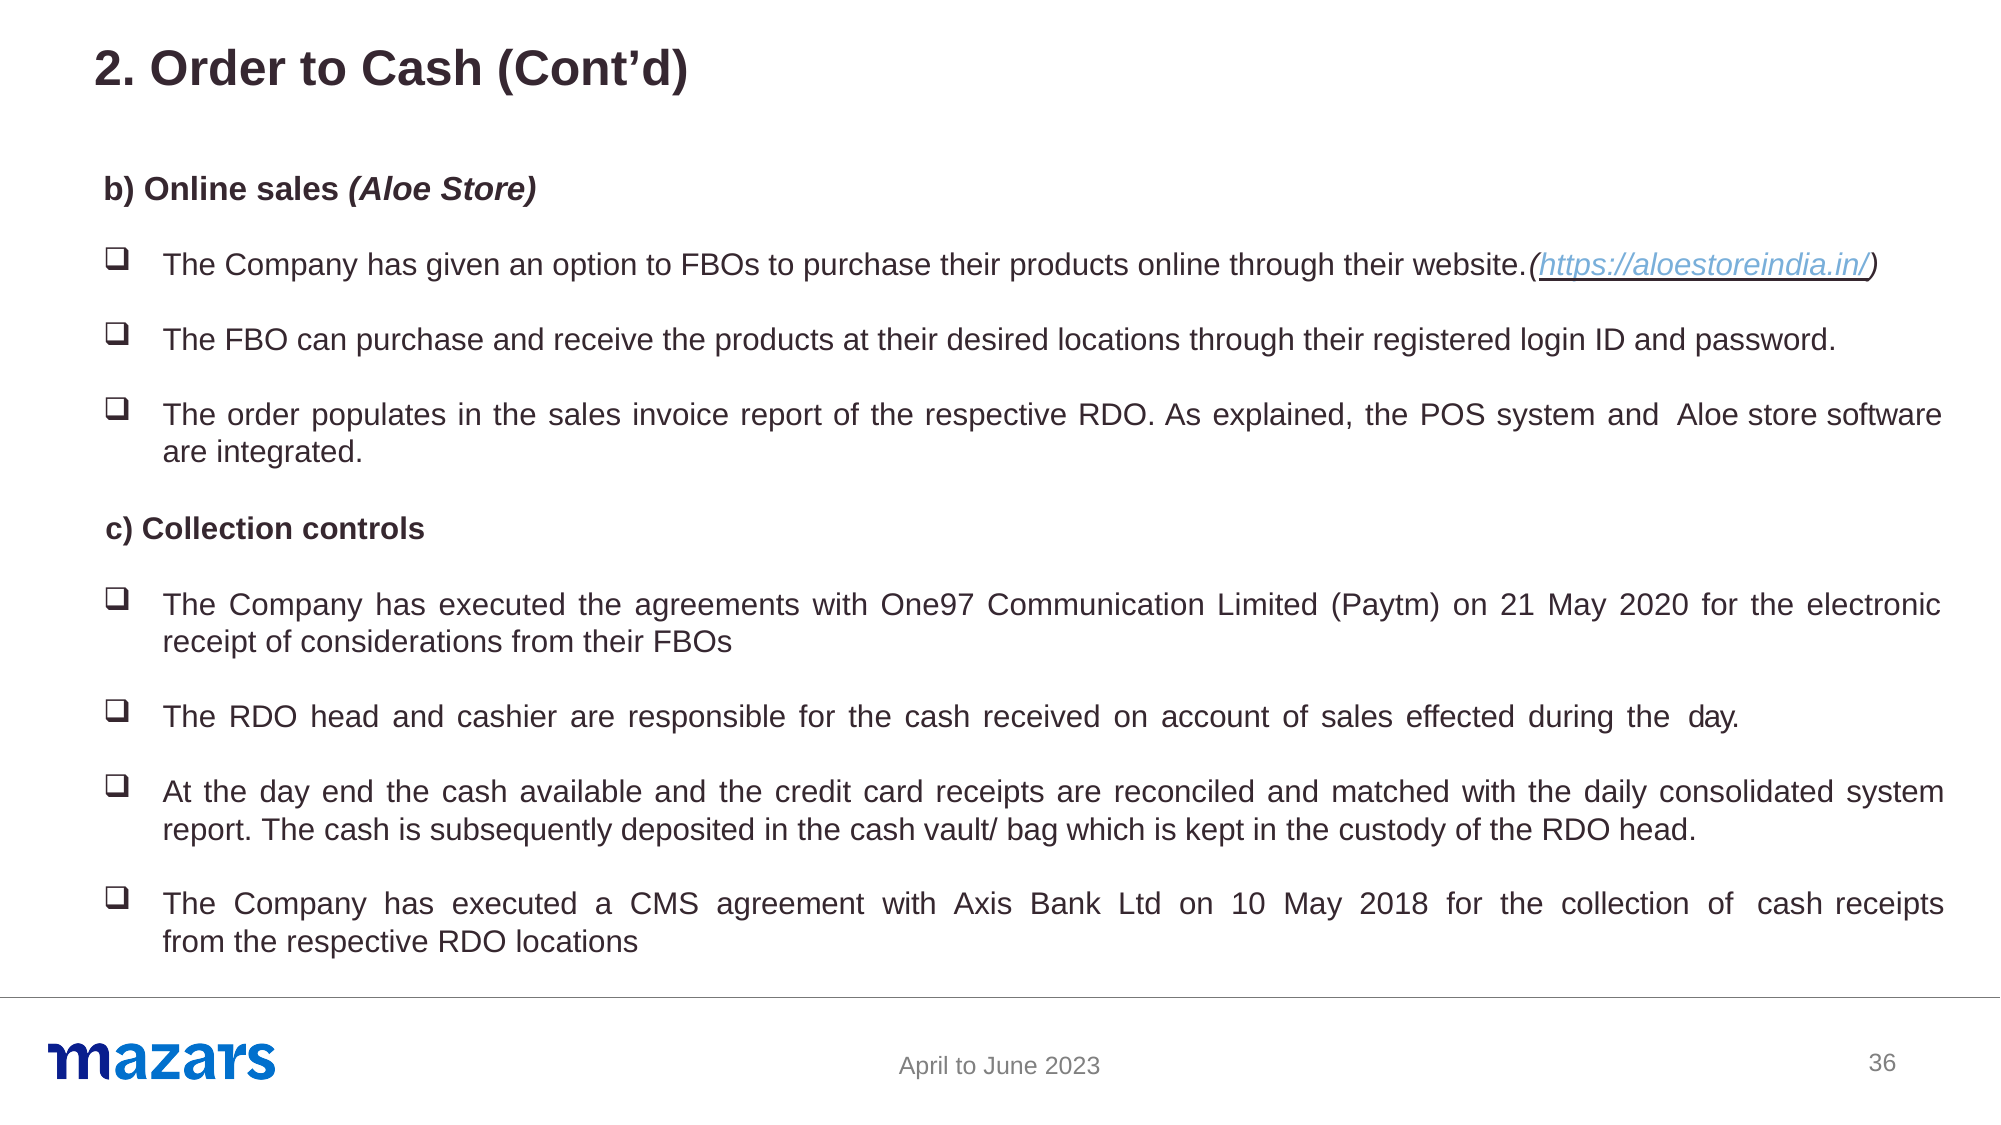

2. Order to Cash (Cont’d)

b) Online sales (Aloe Store)

The Company has given an option to FBOs to purchase their products online through their website.(https://aloestoreindia.in/)

The FBO can purchase and receive the products at their desired locations through their registered login ID and password.

The order populates in the sales invoice report of the respective RDO. As explained, the POS system and  Aloe store software are integrated.

c) Collection controls

The Company has executed the agreements with One97 Communication Limited (Paytm) on 21 May 2020 for the electronic receipt of considerations from their FBOs

The RDO head and cashier are responsible for the cash received on account of sales effected during the  day.

At the day end the cash available and the credit card receipts are reconciled and matched with the daily consolidated system report. The cash is subsequently deposited in the cash vault/ bag which is kept in the custody of the RDO head.

The Company has executed a CMS agreement with Axis Bank Ltd on 10 May 2018 for the collection of  cash receipts from the respective RDO locations
36
April to June 2023